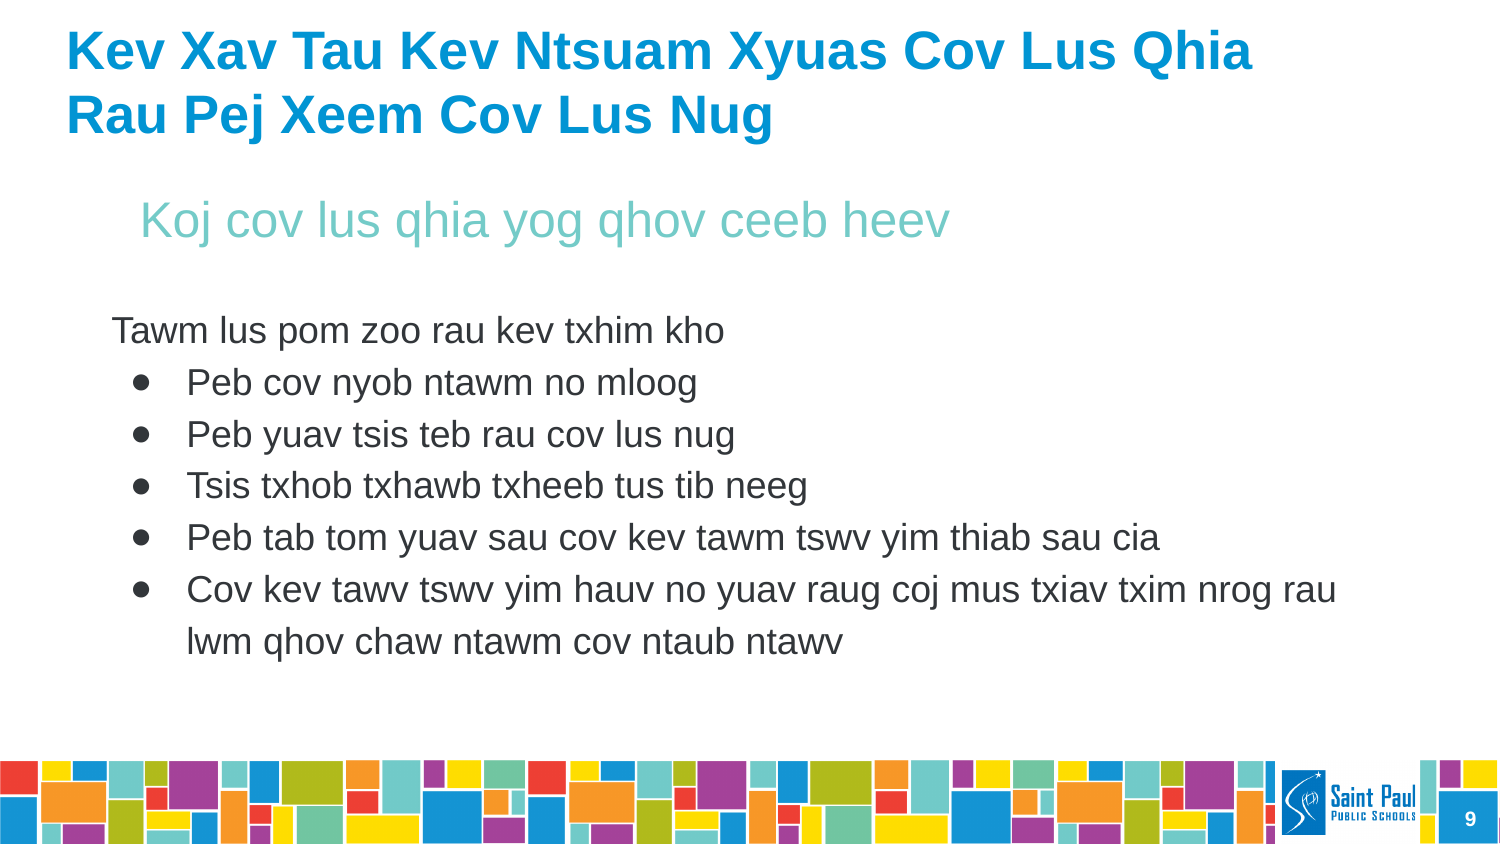

Kev Xav Tau Kev Ntsuam Xyuas Cov Lus Qhia Rau Pej Xeem Cov Lus Nug
Koj cov lus qhia yog qhov ceeb heev
# Tawm lus pom zoo rau kev txhim kho
Peb cov nyob ntawm no mloog
Peb yuav tsis teb rau cov lus nug
Tsis txhob txhawb txheeb tus tib neeg
Peb tab tom yuav sau cov kev tawm tswv yim thiab sau cia
Cov kev tawv tswv yim hauv no yuav raug coj mus txiav txim nrog rau lwm qhov chaw ntawm cov ntaub ntawv